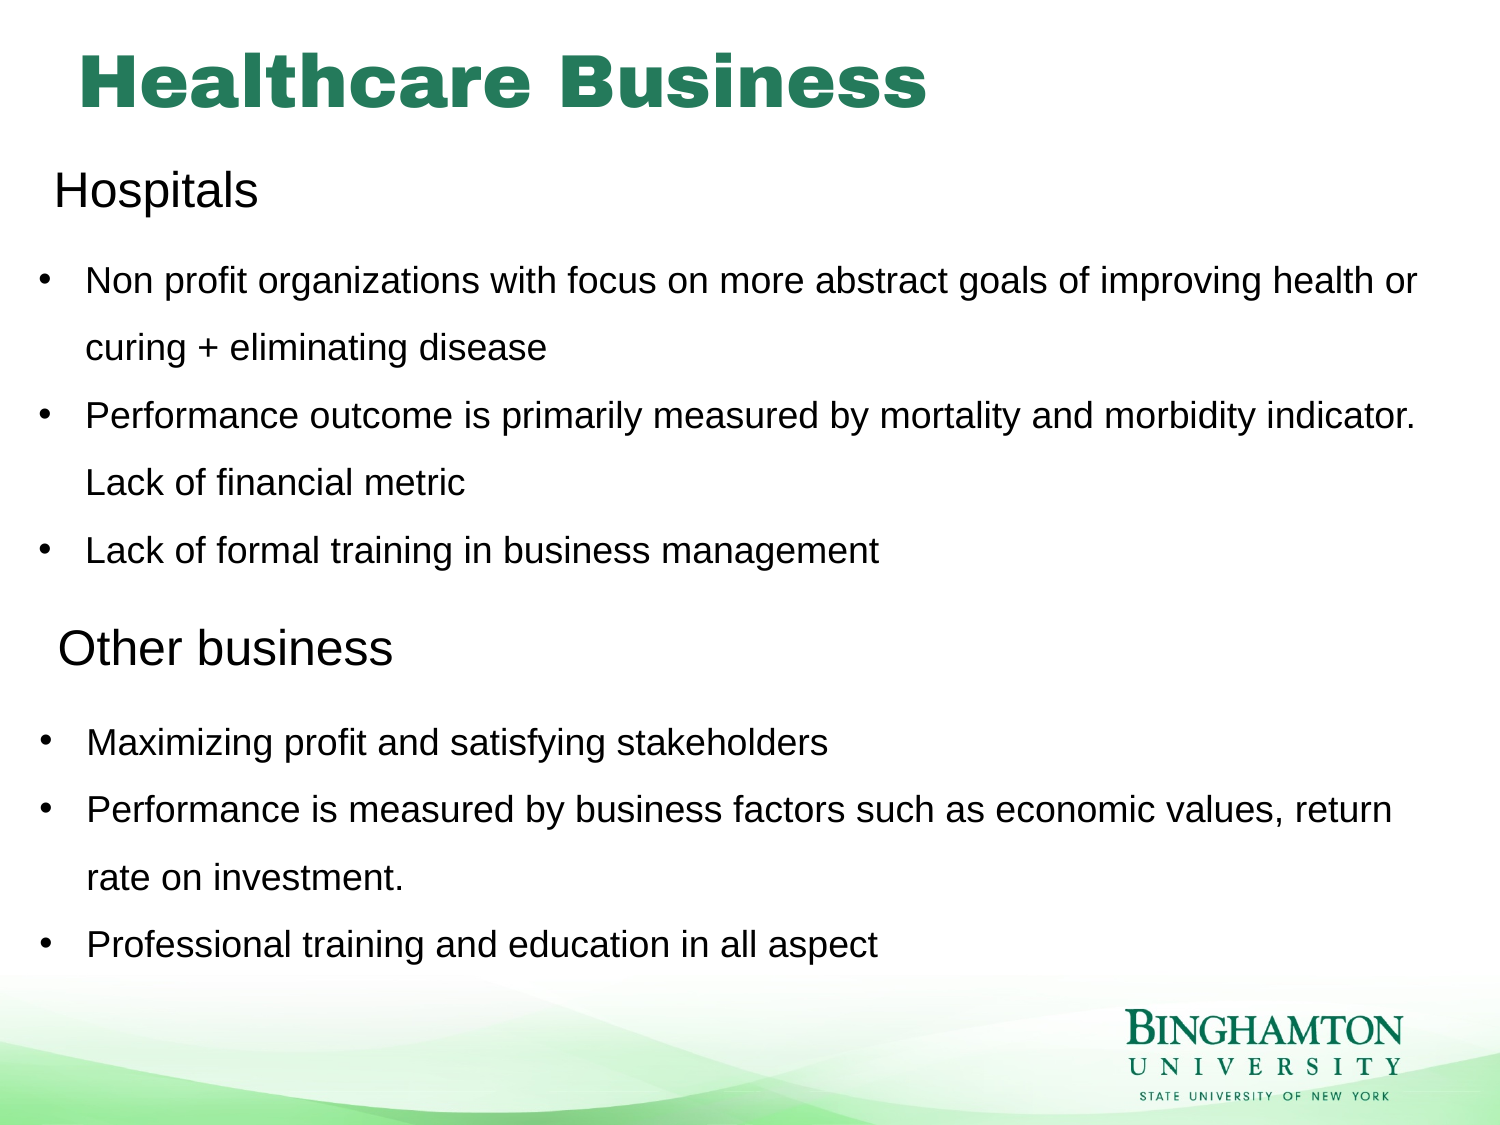

# Healthcare Business
Hospitals
Non profit organizations with focus on more abstract goals of improving health or curing + eliminating disease
Performance outcome is primarily measured by mortality and morbidity indicator. Lack of financial metric
Lack of formal training in business management
Other business
Maximizing profit and satisfying stakeholders
Performance is measured by business factors such as economic values, return rate on investment.
Professional training and education in all aspect